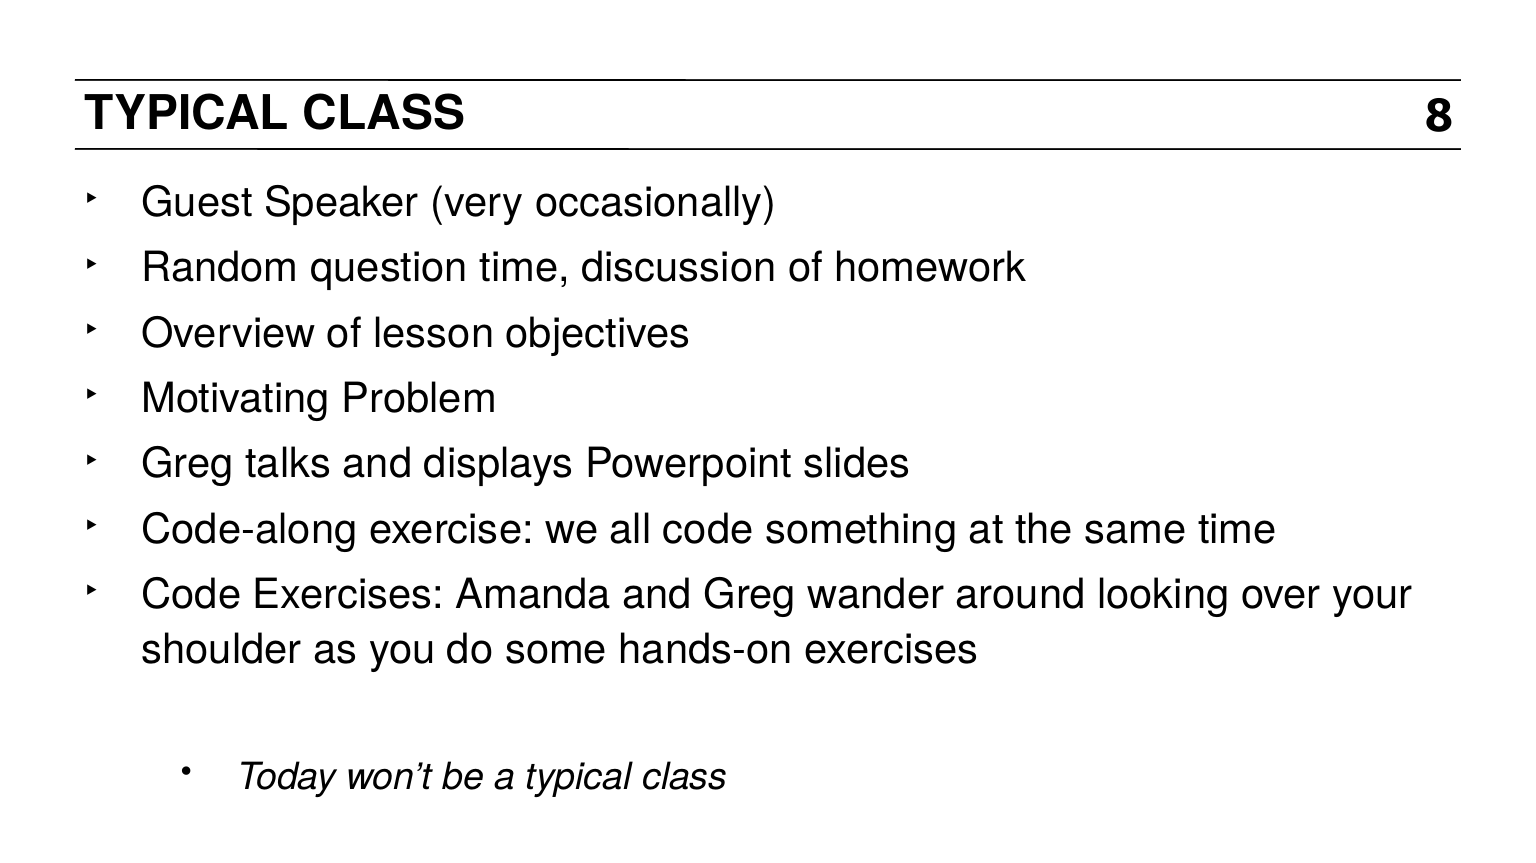

# TYPICAL CLASS
8

Guest Speaker (very occasionally)
Random question time, discussion of homework
Overview of lesson objectives
Motivating Problem
Greg talks and displays Powerpoint slides
Code-along exercise: we all code something at the same time
Code Exercises: Amanda and Greg wander around looking over your shoulder as you do some hands-on exercises

Today won’t be a typical class